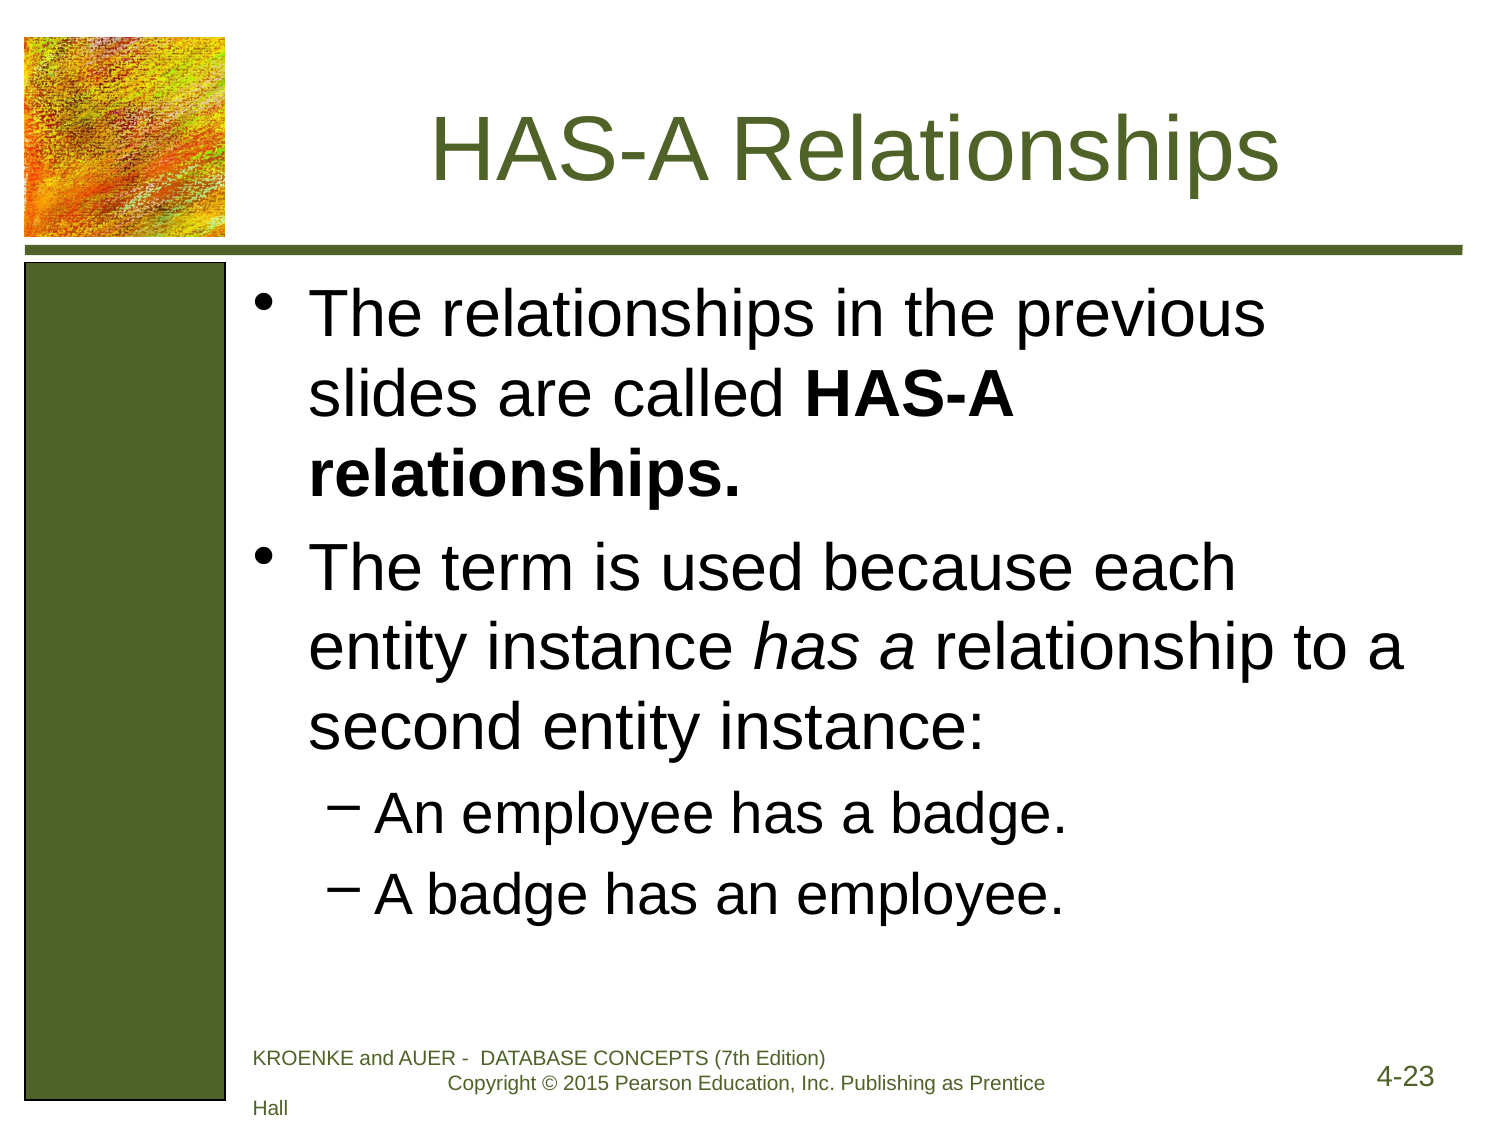

# HAS-A Relationships
The relationships in the previous slides are called HAS-A relationships.
The term is used because each entity instance has a relationship to a second entity instance:
An employee has a badge.
A badge has an employee.
KROENKE and AUER -  DATABASE CONCEPTS (7th Edition)                                                                             Copyright © 2015 Pearson Education, Inc. Publishing as Prentice Hall
4-23